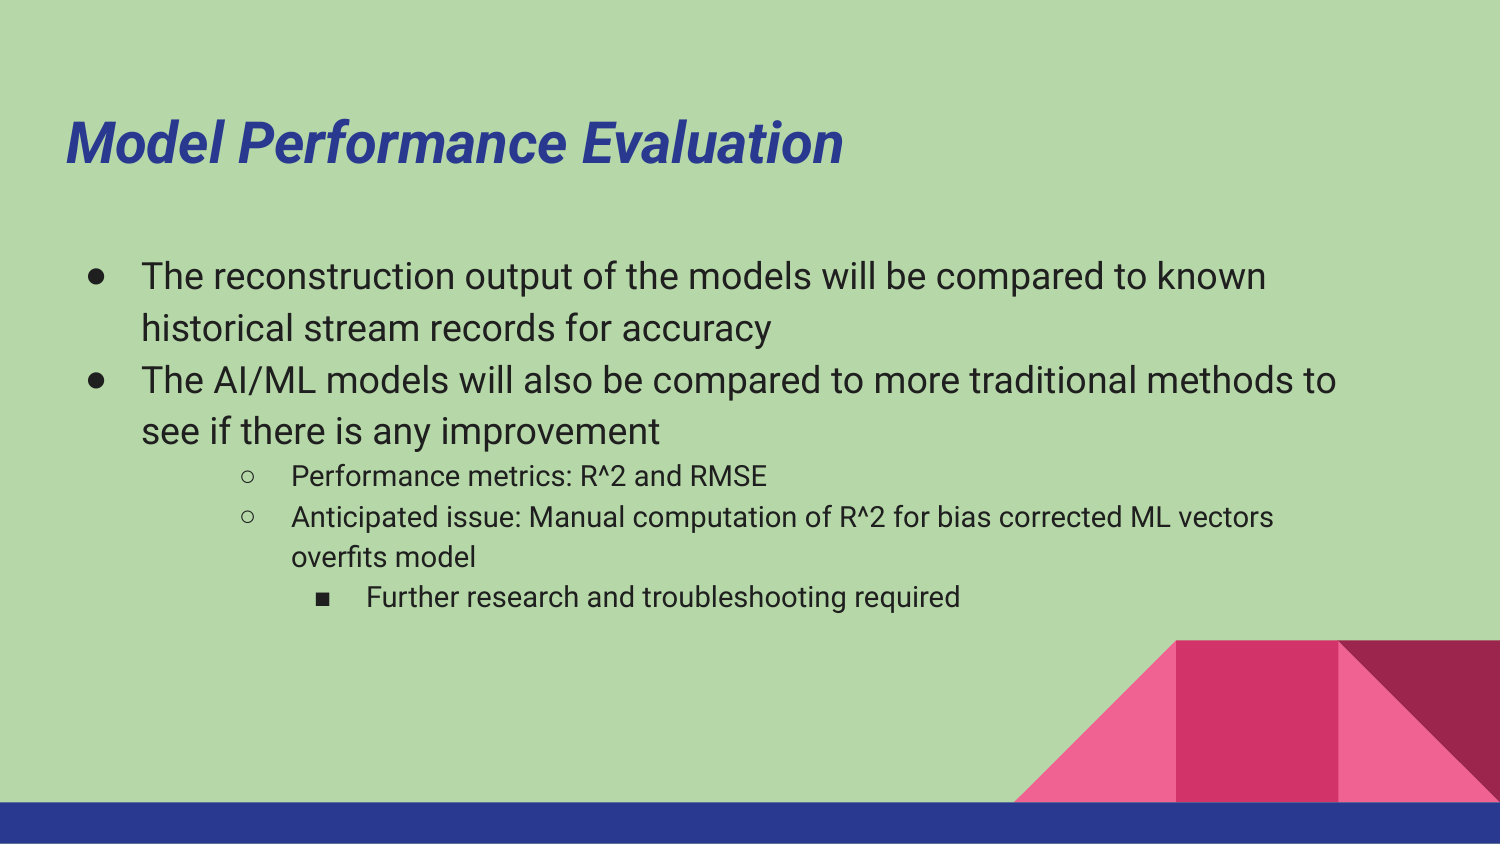

# Model Performance Evaluation
The reconstruction output of the models will be compared to known historical stream records for accuracy
The AI/ML models will also be compared to more traditional methods to see if there is any improvement
Performance metrics: R^2 and RMSE
Anticipated issue: Manual computation of R^2 for bias corrected ML vectors overfits model
Further research and troubleshooting required